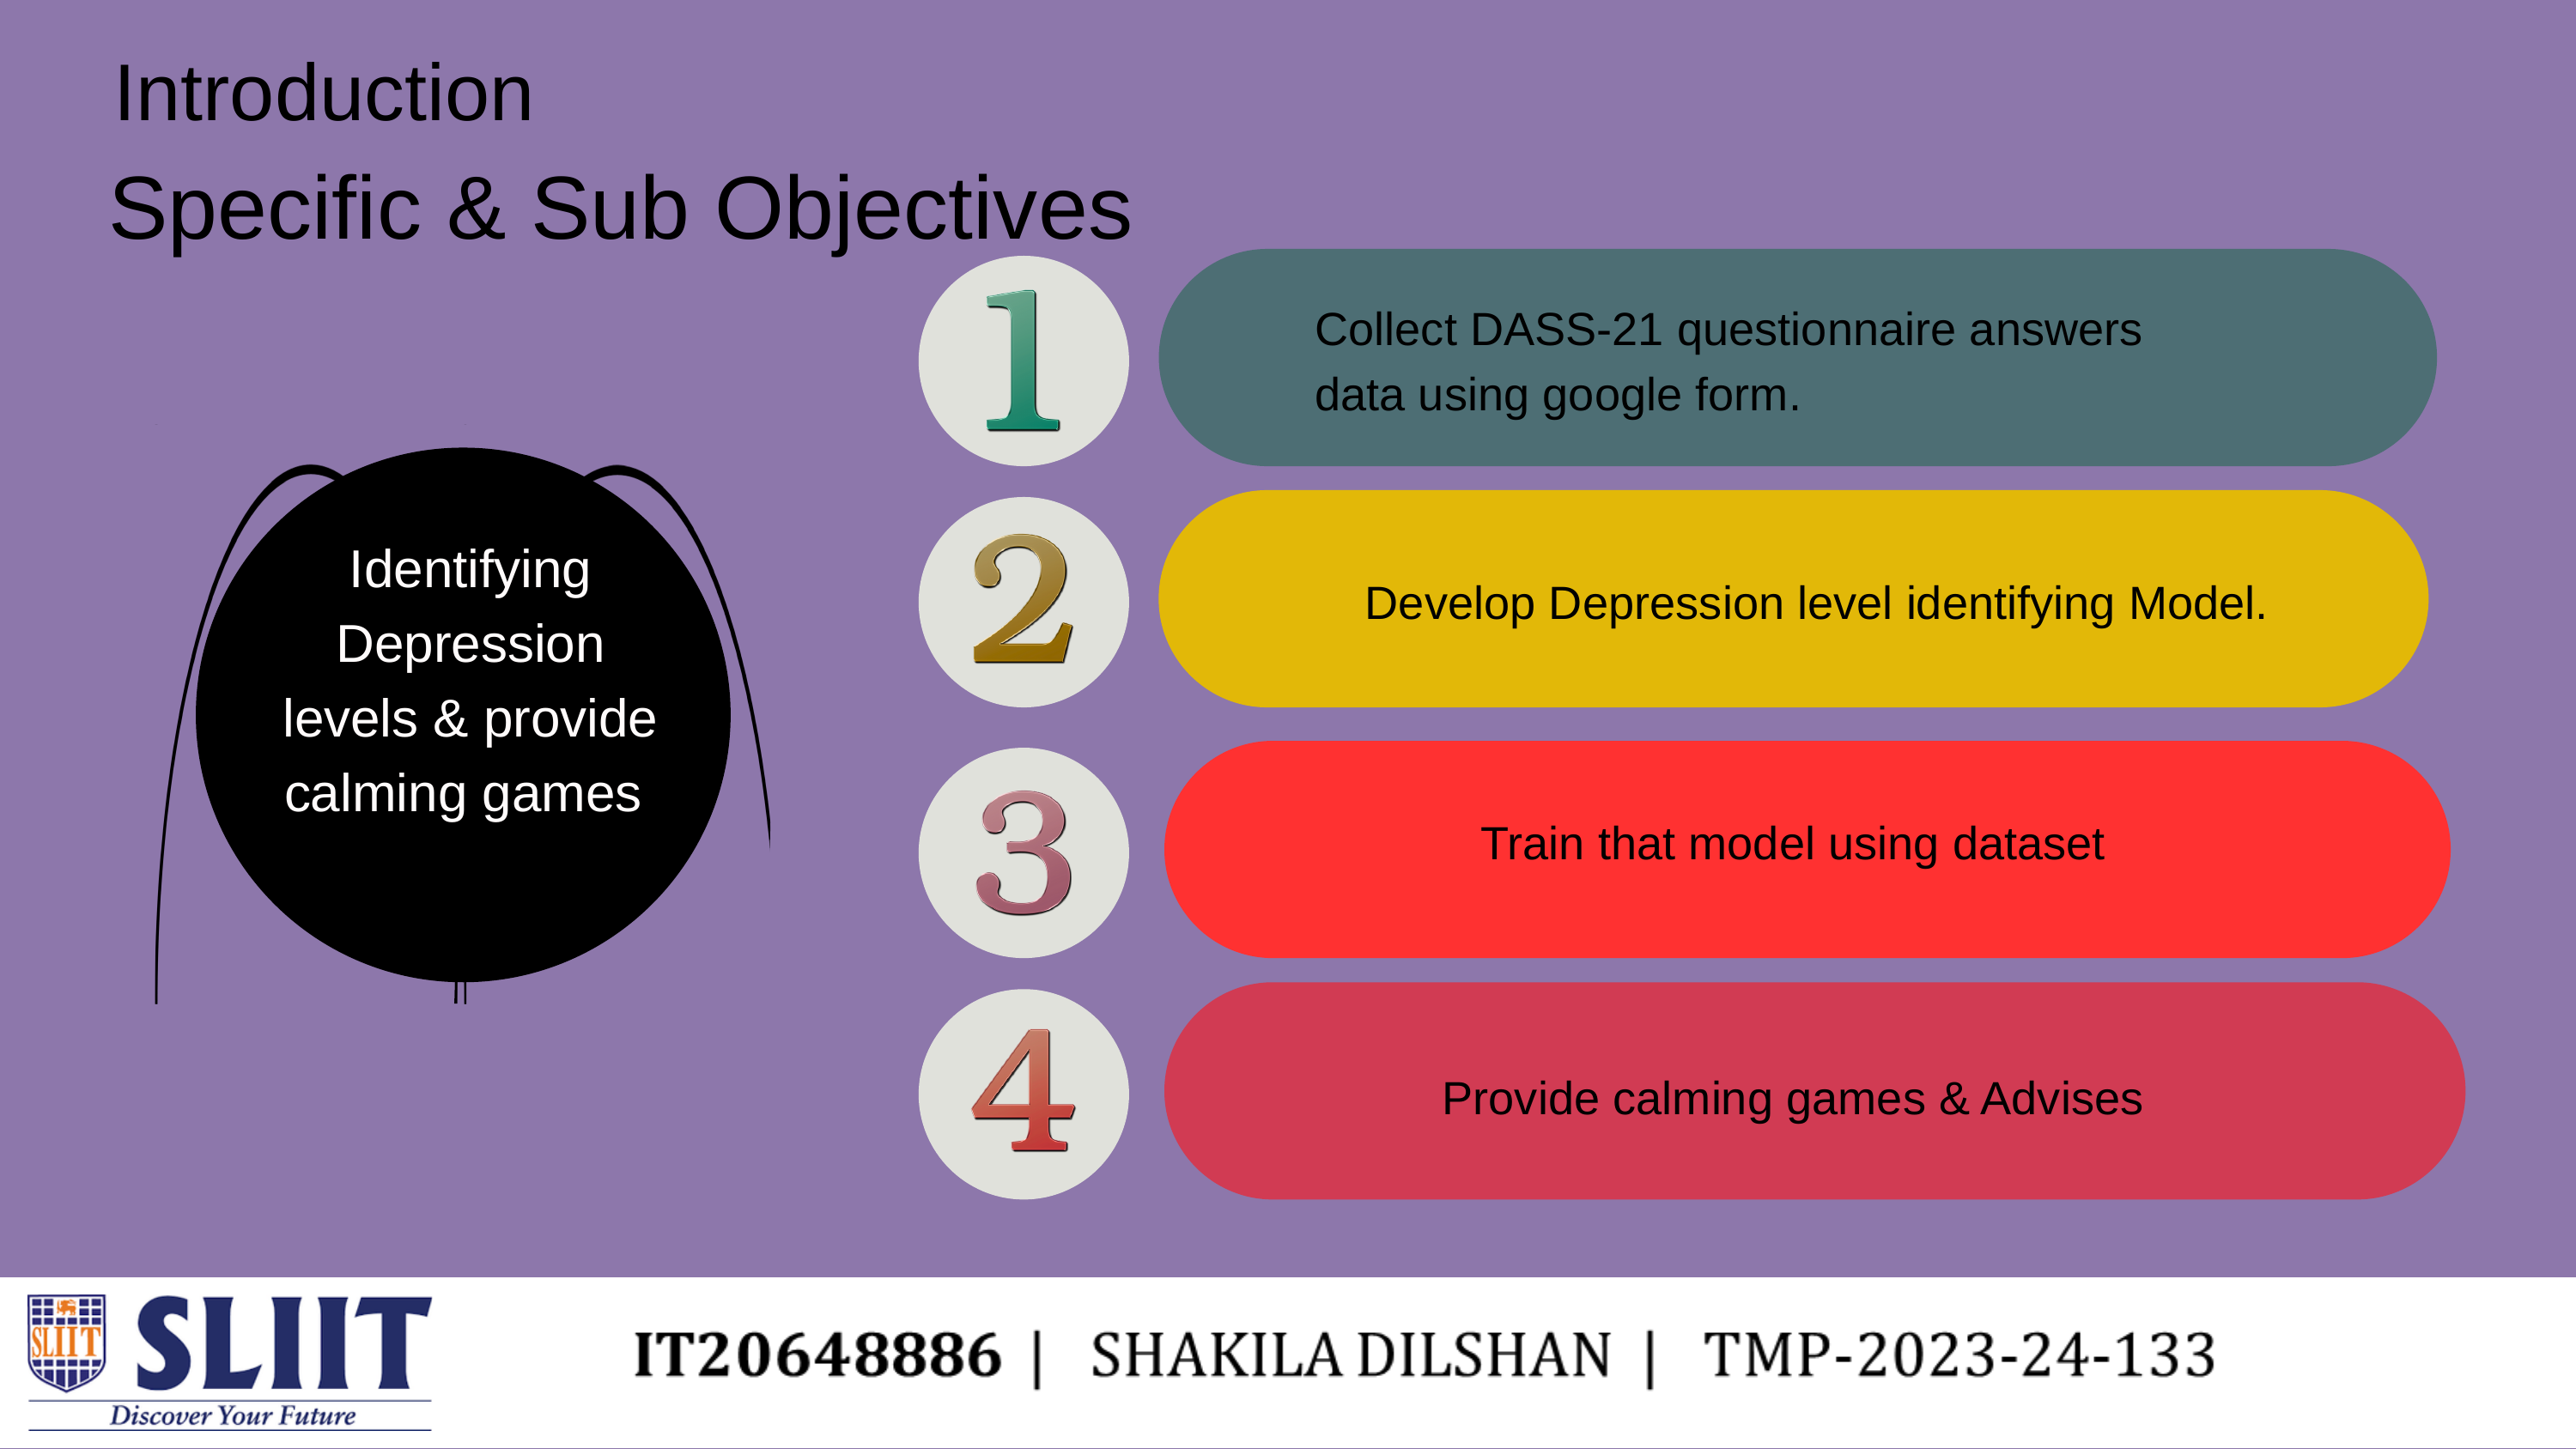

Introduction
Specific & Sub Objectives

Collect DASS-21 questionnaire answers data using google form.

Identifying Depression levels & provide calming games

Develop Depression level identifying Model.

Train that model using dataset

Provide calming games & Advises